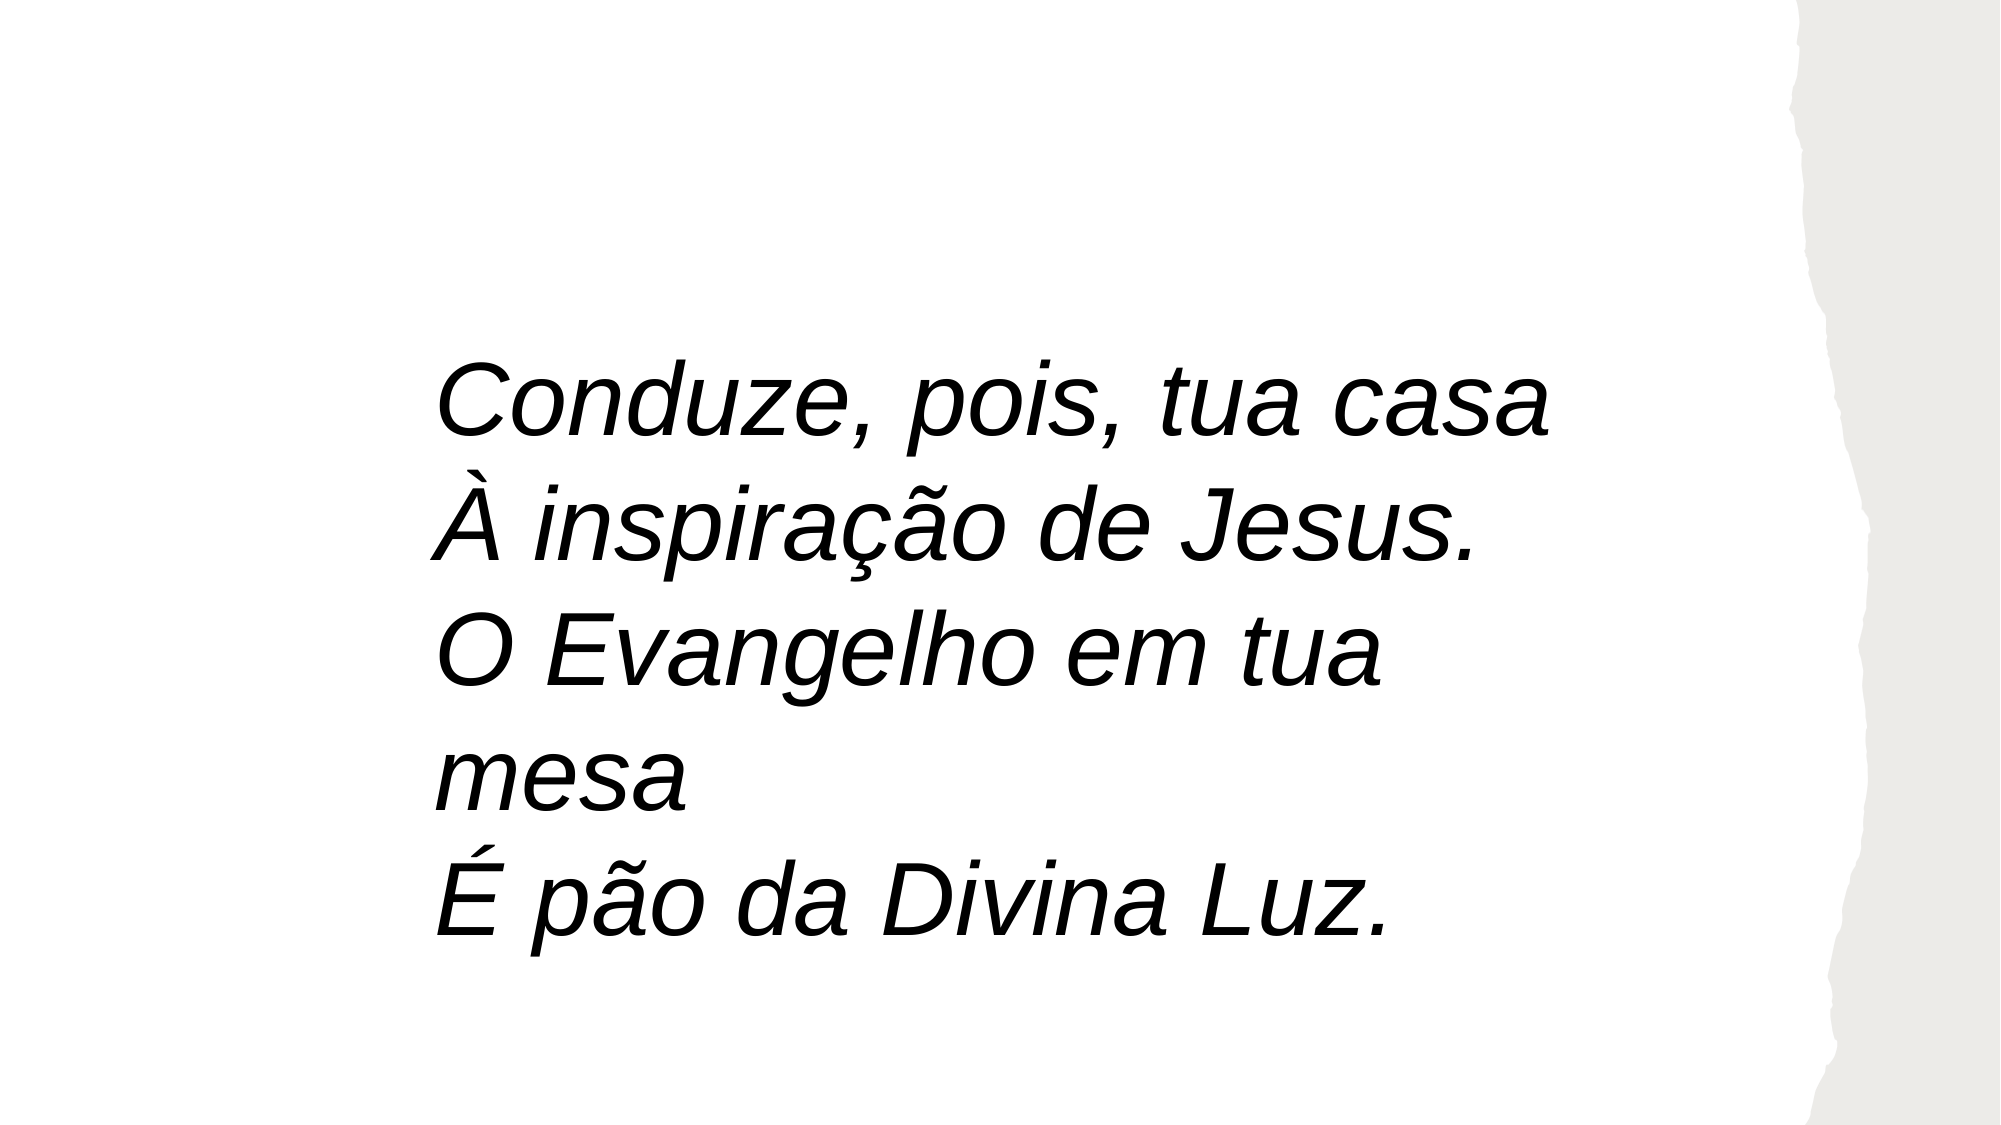

Conduze, pois, tua casa
À inspiração de Jesus.
O Evangelho em tua mesa
É pão da Divina Luz.